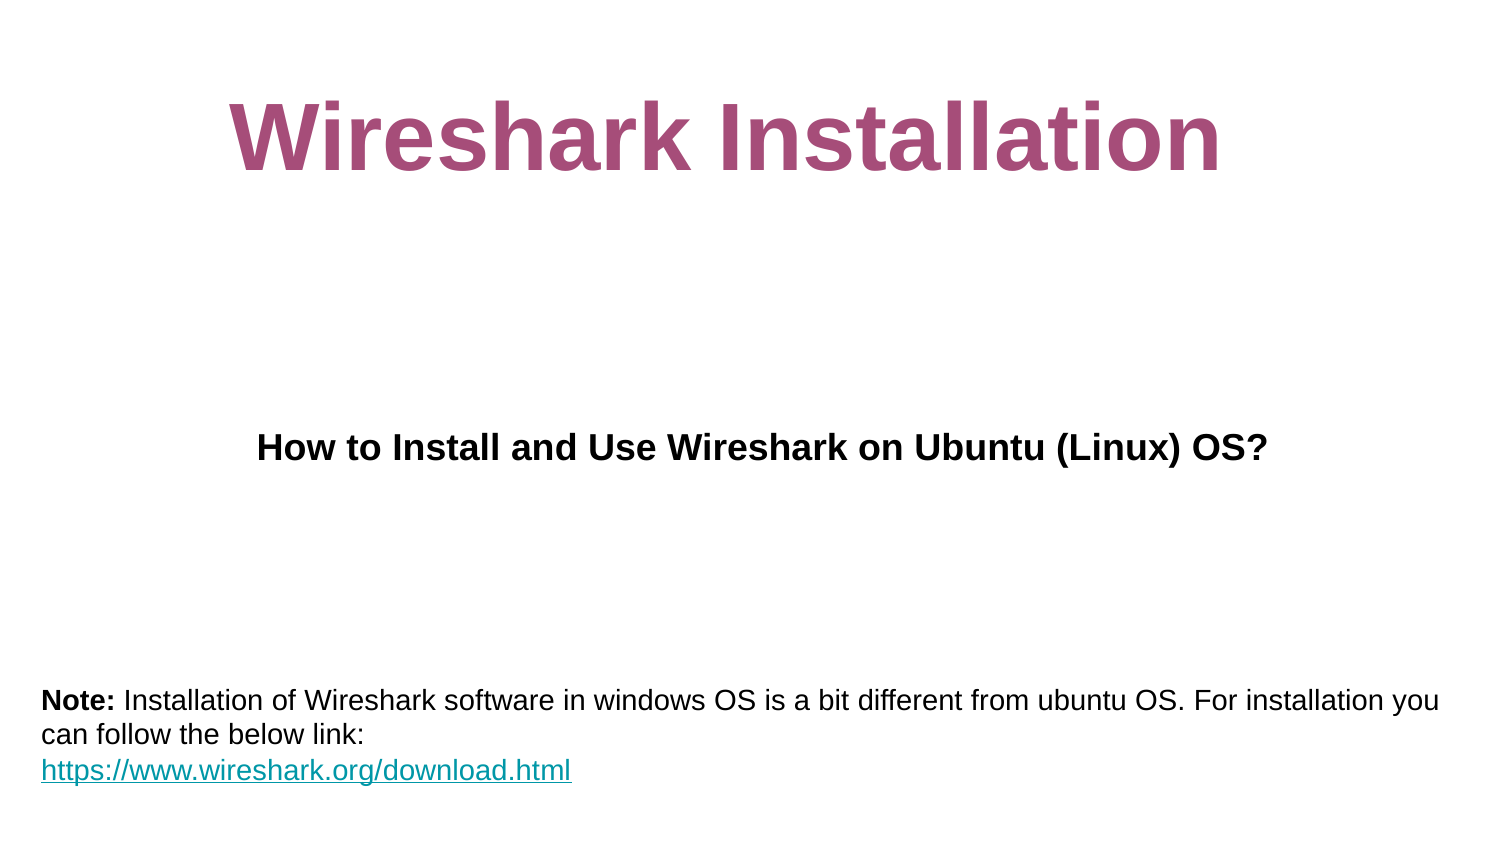

# Wireshark Installation

How to Install and Use Wireshark on Ubuntu (Linux) OS?
Note: Installation of Wireshark software in windows OS is a bit different from ubuntu OS. For installation you can follow the below link:
https://www.wireshark.org/download.html